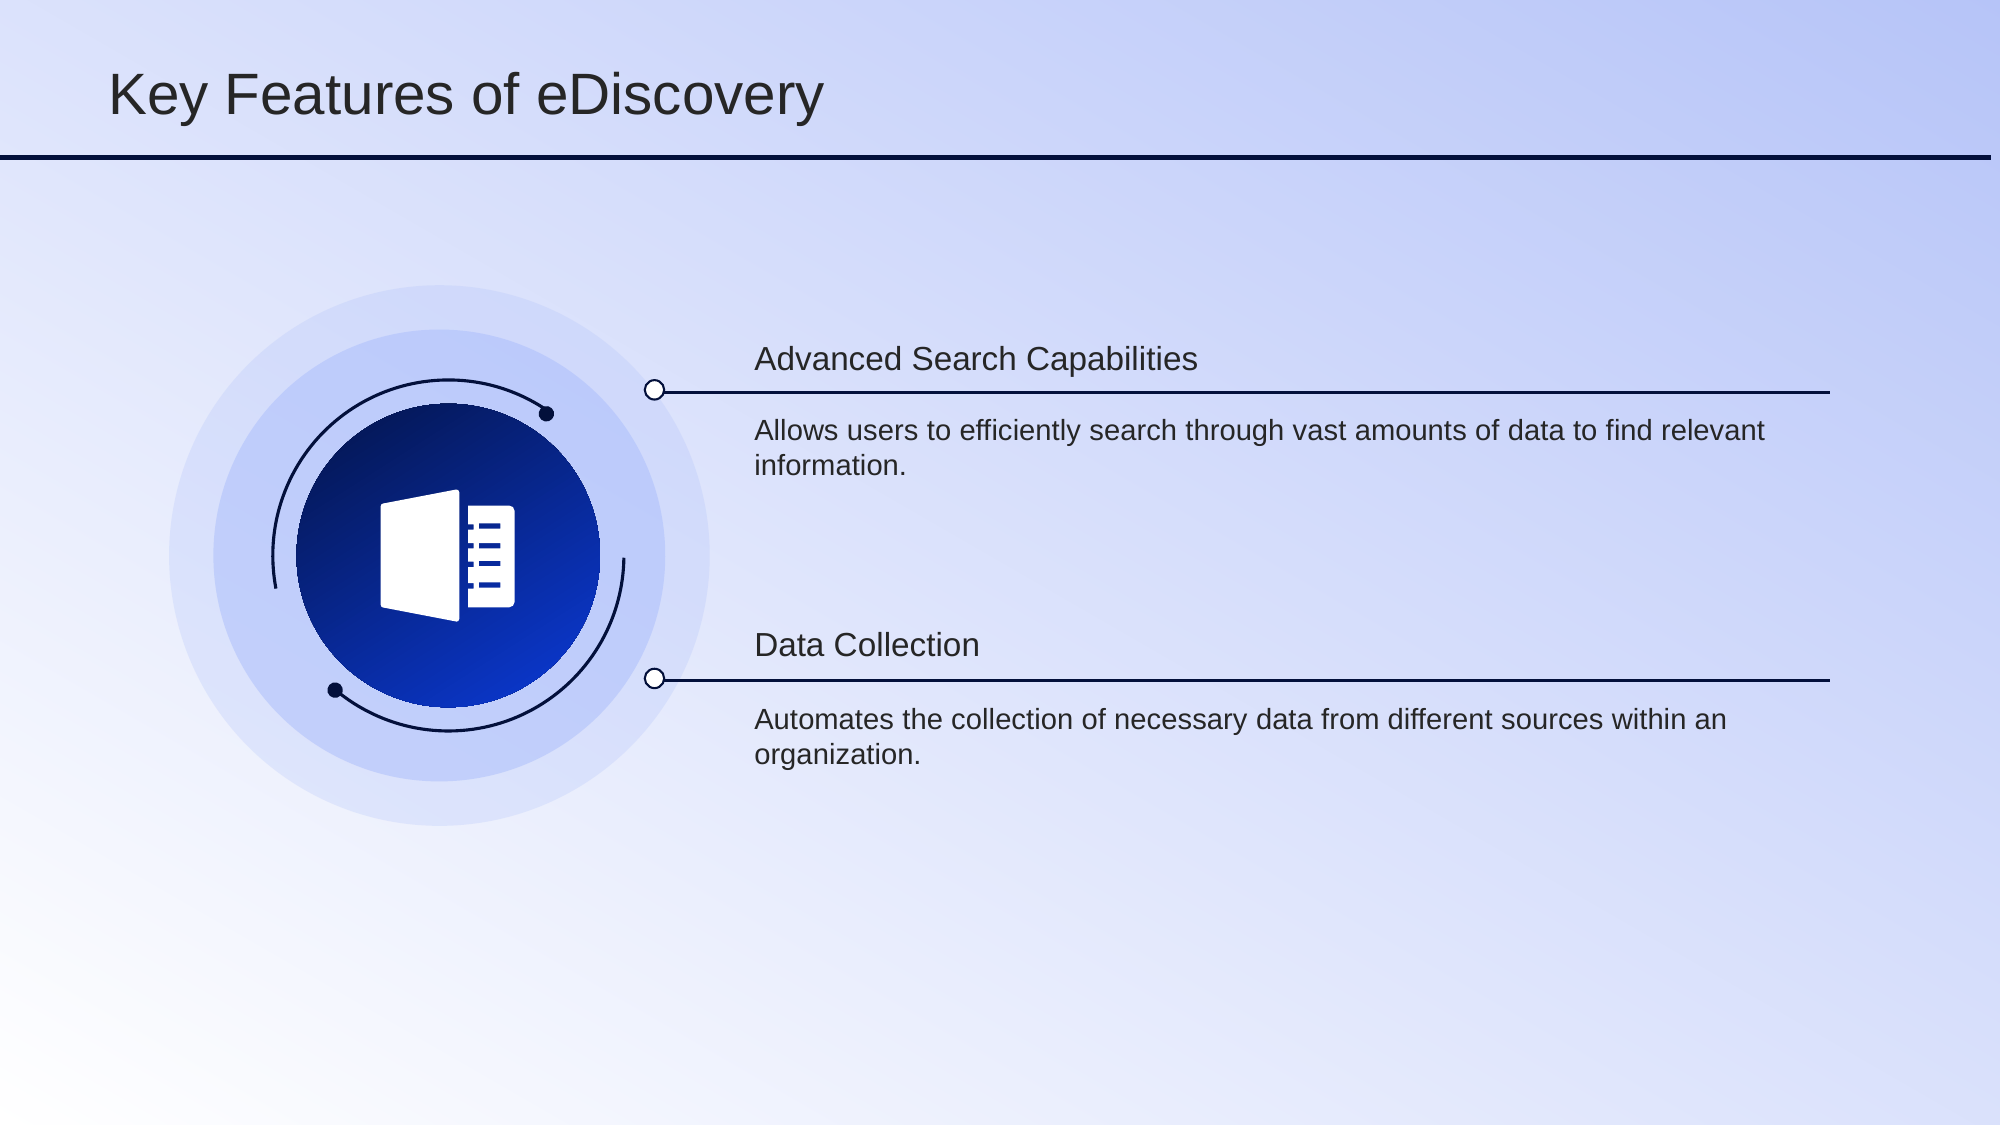

Key Features of eDiscovery

Advanced Search Capabilities

Allows users to efficiently search through vast amounts of data to find relevant information.

Data Collection

Automates the collection of necessary data from different sources within an organization.